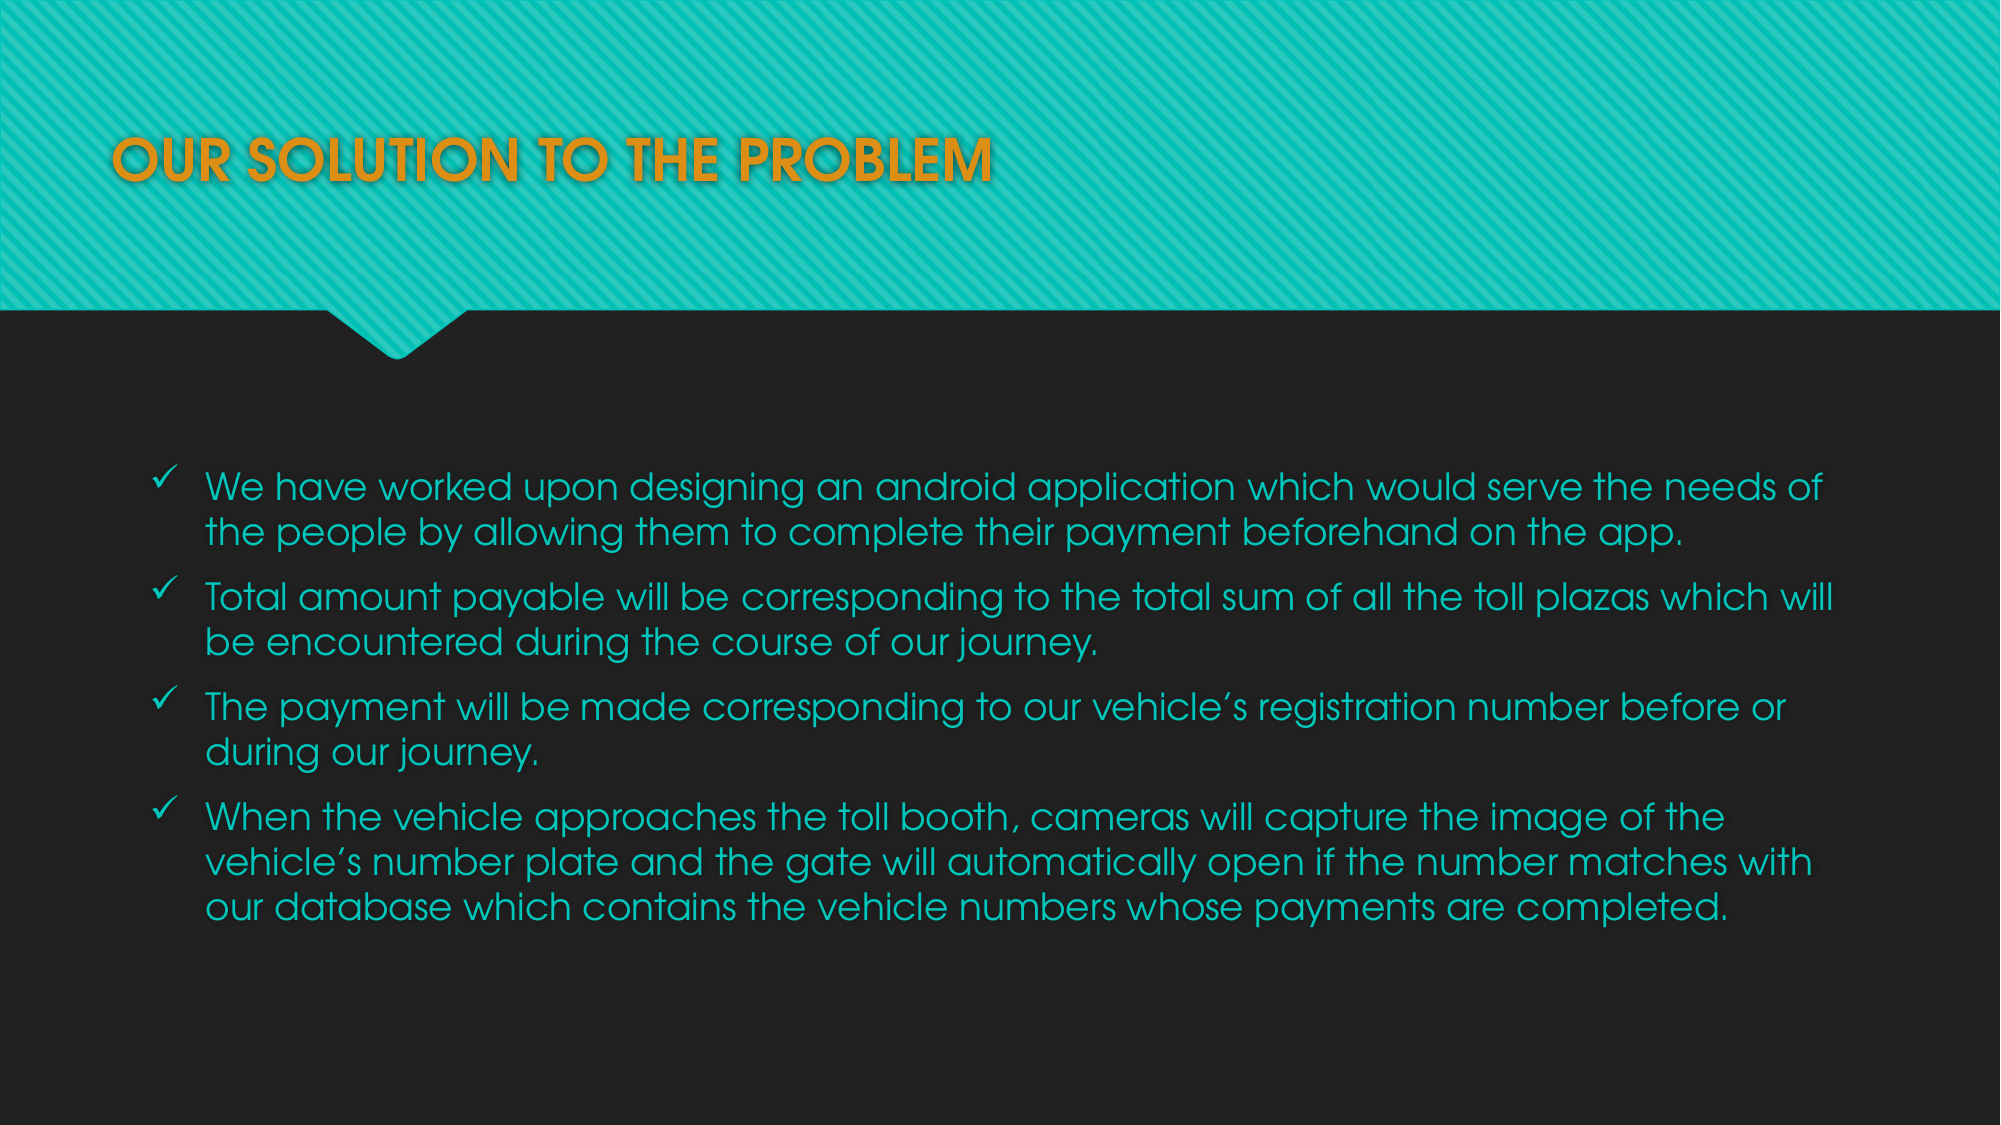

# OUR SOLUTION TO THE PROBLEM
We have worked upon designing an android application which would serve the needs of the people by allowing them to complete their payment beforehand on the app.
Total amount payable will be corresponding to the total sum of all the toll plazas which will be encountered during the course of our journey.
The payment will be made corresponding to our vehicle’s registration number before or during our journey.
When the vehicle approaches the toll booth, cameras will capture the image of the vehicle’s number plate and the gate will automatically open if the number matches with our database which contains the vehicle numbers whose payments are completed.